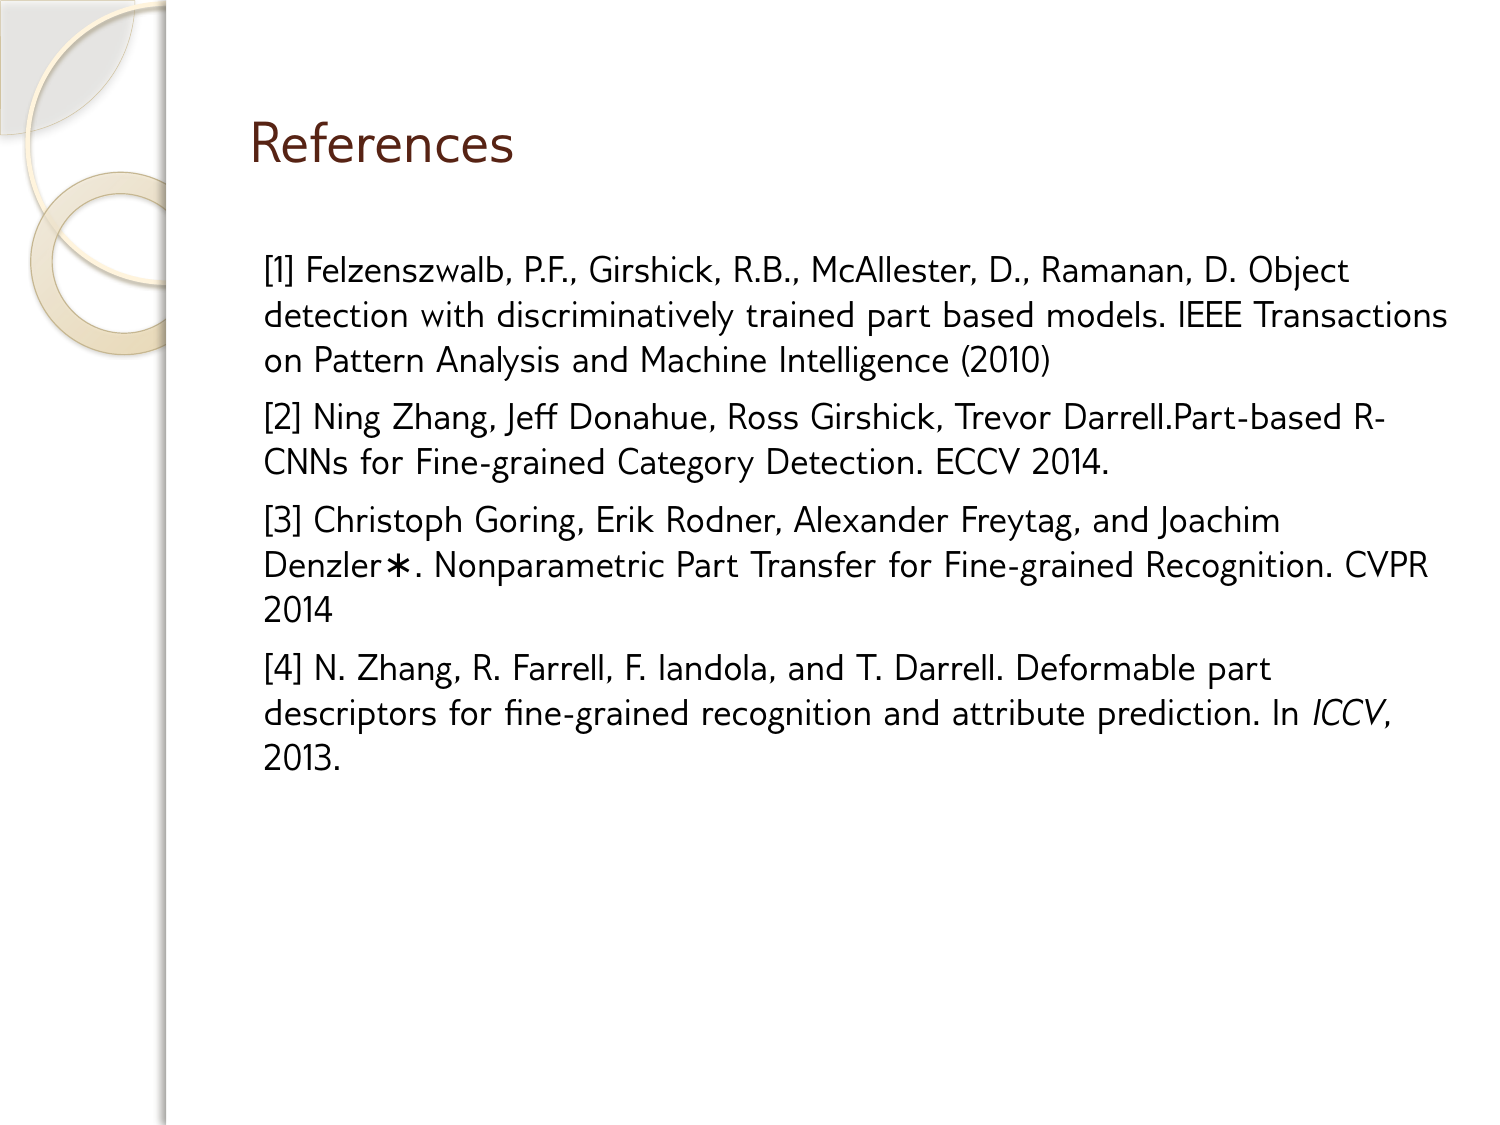

# References
[1] Felzenszwalb, P.F., Girshick, R.B., McAllester, D., Ramanan, D. Object detection with discriminatively trained part based models. IEEE Transactions on Pattern Analysis and Machine Intelligence (2010)
[2] Ning Zhang, Jeff Donahue, Ross Girshick, Trevor Darrell.Part-based R-CNNs for Fine-grained Category Detection. ECCV 2014.
[3] Christoph Goring, Erik Rodner, Alexander Freytag, and Joachim Denzler∗. Nonparametric Part Transfer for Fine-grained Recognition. CVPR 2014
[4] N. Zhang, R. Farrell, F. Iandola, and T. Darrell. Deformable part descriptors for fine-grained recognition and attribute prediction. In ICCV, 2013.